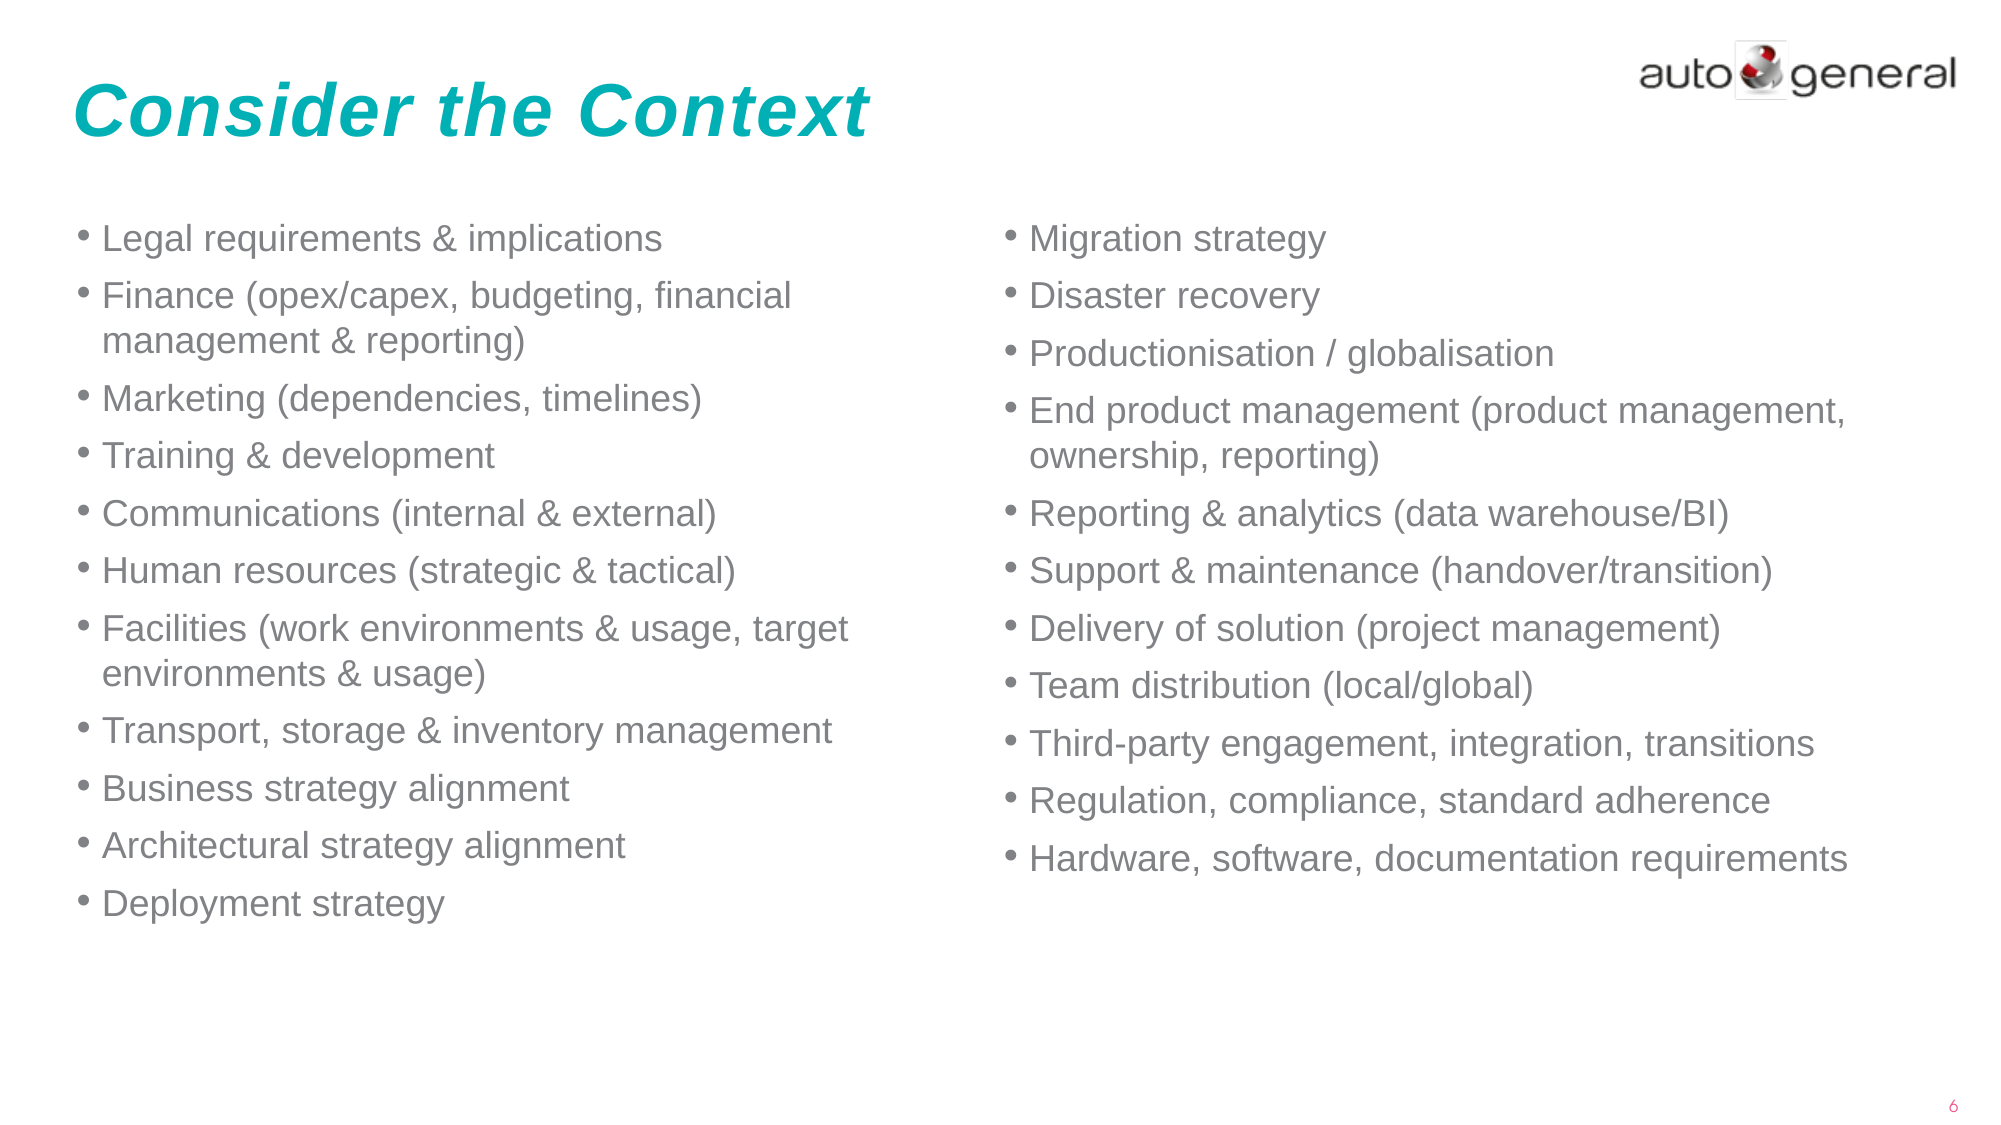

# Consider the Context
Legal requirements & implications
Finance (opex/capex, budgeting, financial management & reporting)
Marketing (dependencies, timelines)
Training & development
Communications (internal & external)
Human resources (strategic & tactical)
Facilities (work environments & usage, target environments & usage)
Transport, storage & inventory management
Business strategy alignment
Architectural strategy alignment
Deployment strategy
Migration strategy
Disaster recovery
Productionisation / globalisation
End product management (product management, ownership, reporting)
Reporting & analytics (data warehouse/BI)
Support & maintenance (handover/transition)
Delivery of solution (project management)
Team distribution (local/global)
Third-party engagement, integration, transitions
Regulation, compliance, standard adherence
Hardware, software, documentation requirements